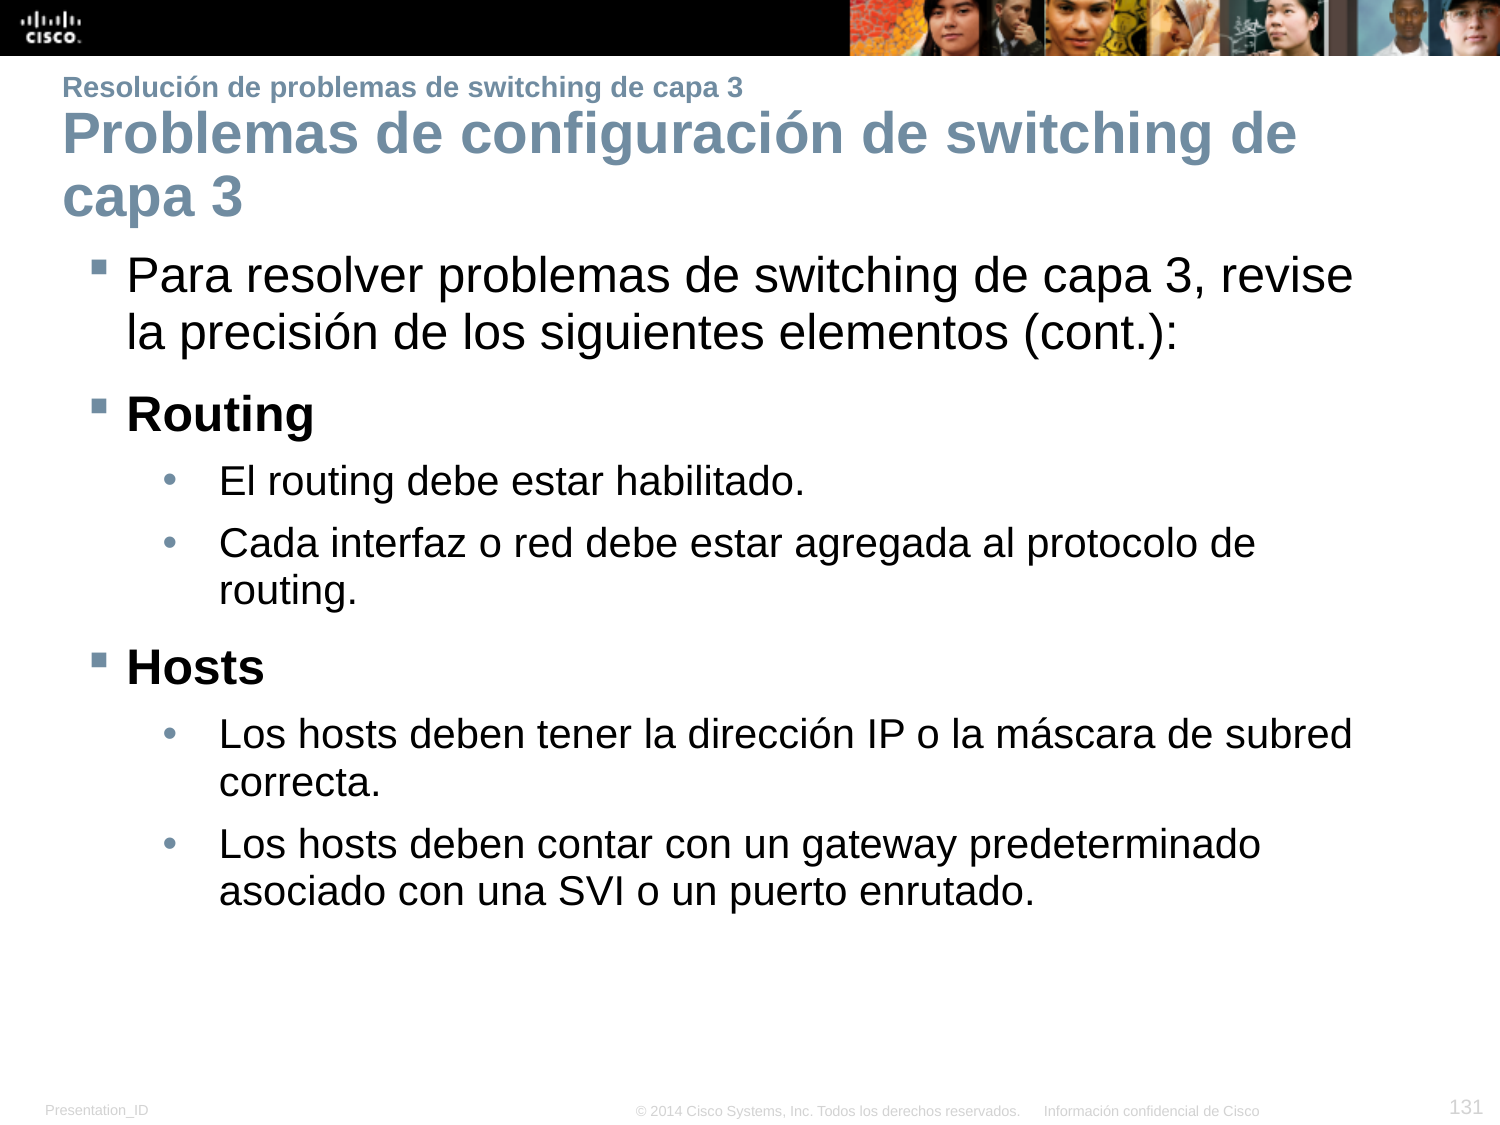

Resolución de problemas de switching de capa 3
Problemas de configuración de switching de capa 3
Para resolver problemas de switching de capa 3, revise la precisión de los siguientes elementos (cont.):
Routing
El routing debe estar habilitado.
Cada interfaz o red debe estar agregada al protocolo de routing.
Hosts
Los hosts deben tener la dirección IP o la máscara de subred correcta.
Los hosts deben contar con un gateway predeterminado asociado con una SVI o un puerto enrutado.